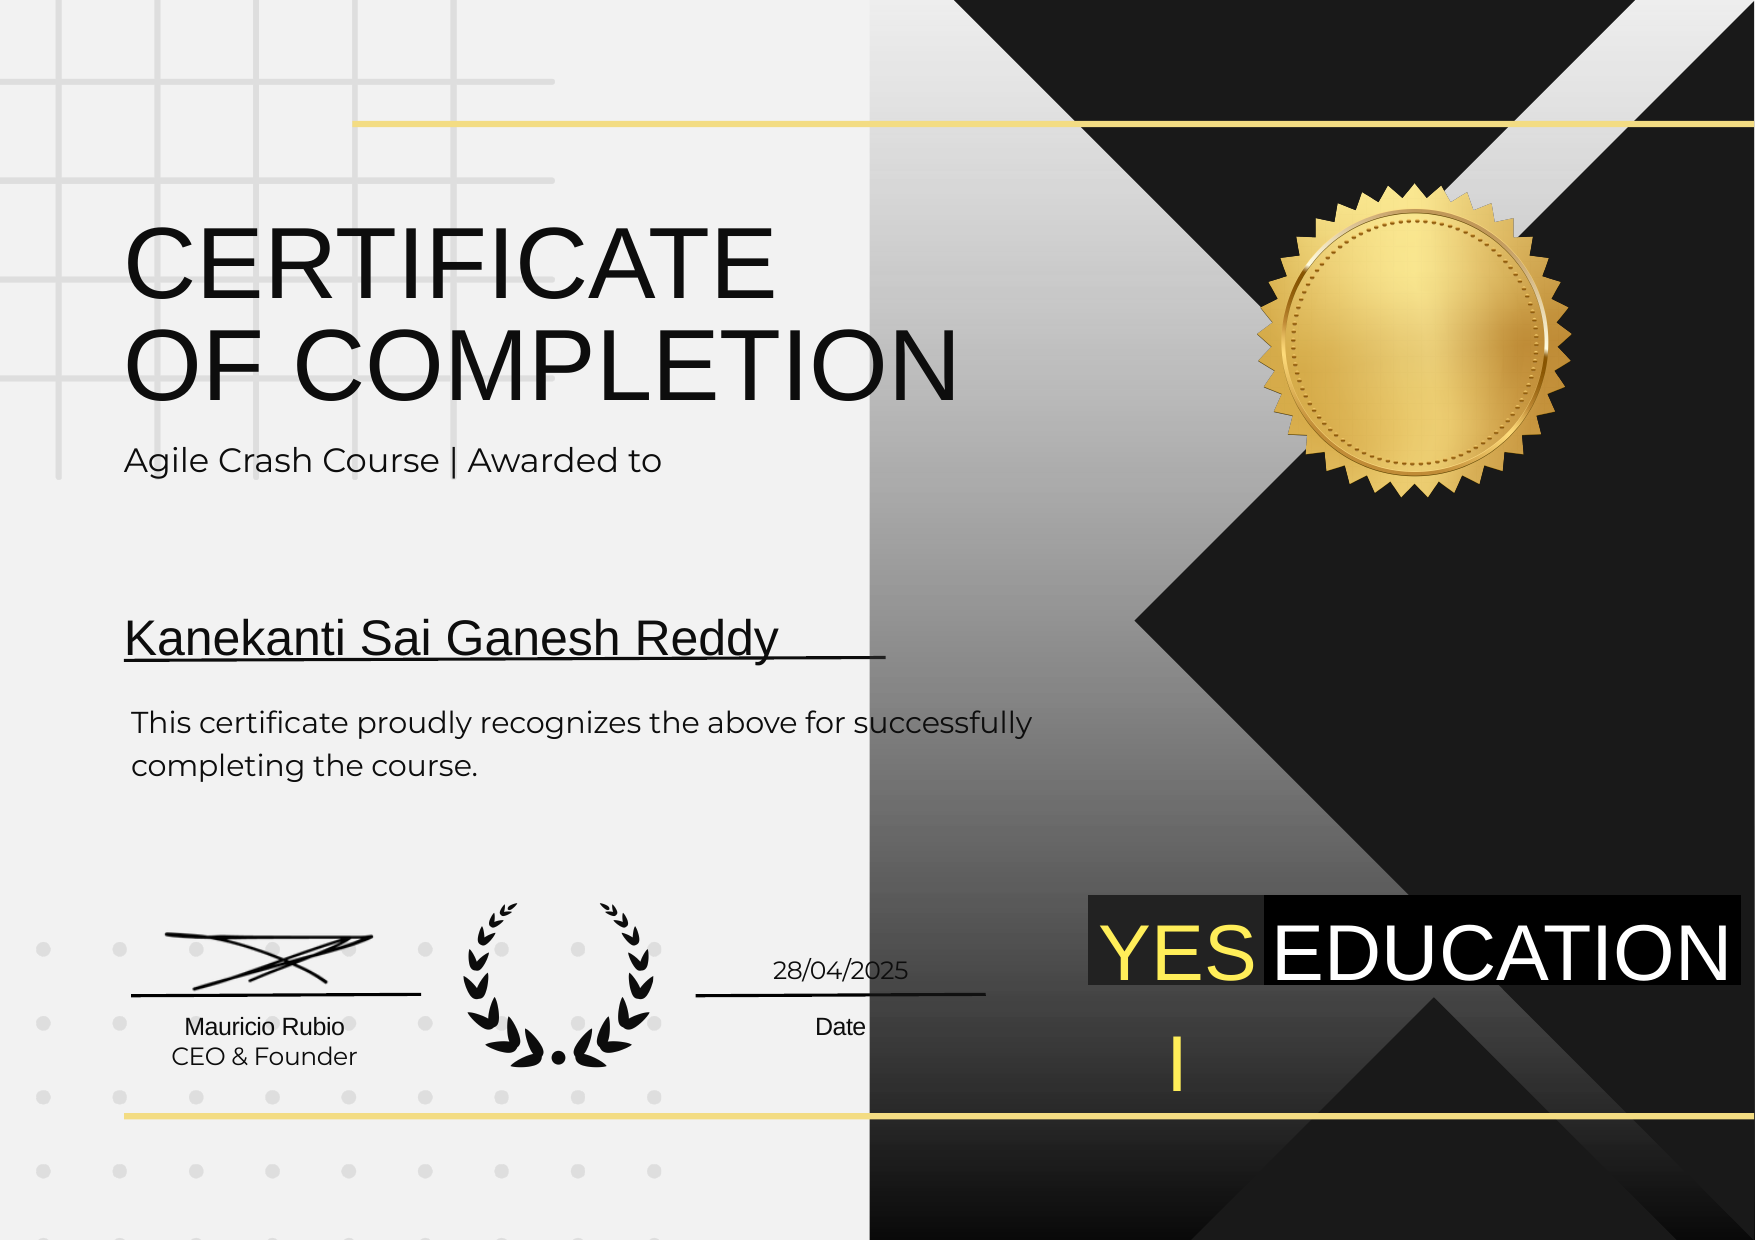

CERTIFICATE
OF COMPLETION
Agile Crash Course | Awarded to
Kanekanti Sai Ganesh Reddy

This certificate proudly recognizes the above for successfully completing the course.

YESI
EDUCATION

28/04/2025

Mauricio Rubio
Date
CEO & Founder